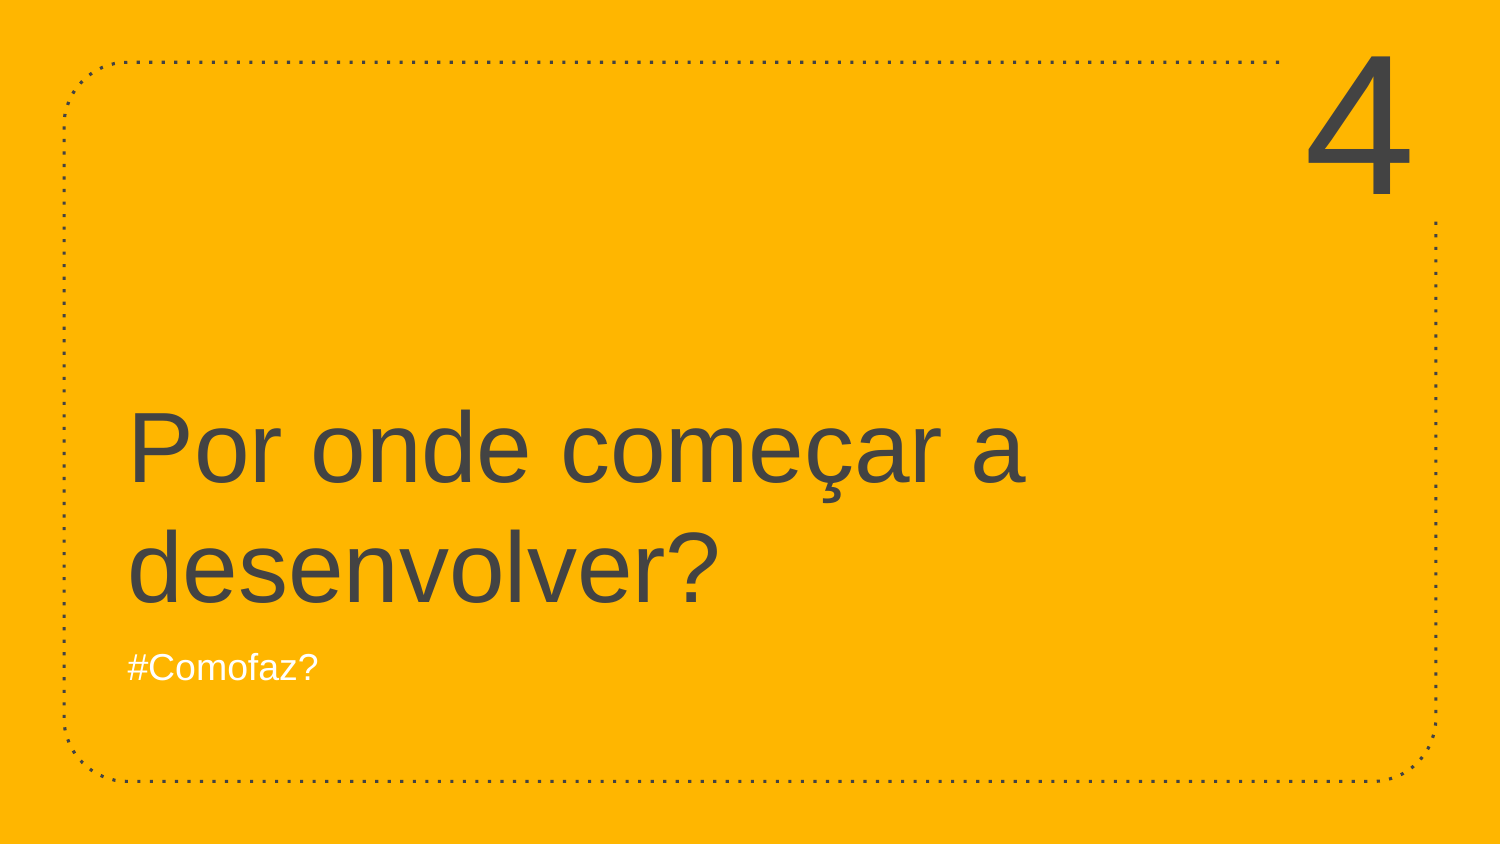

4
# Por onde começar a desenvolver?
#Comofaz?